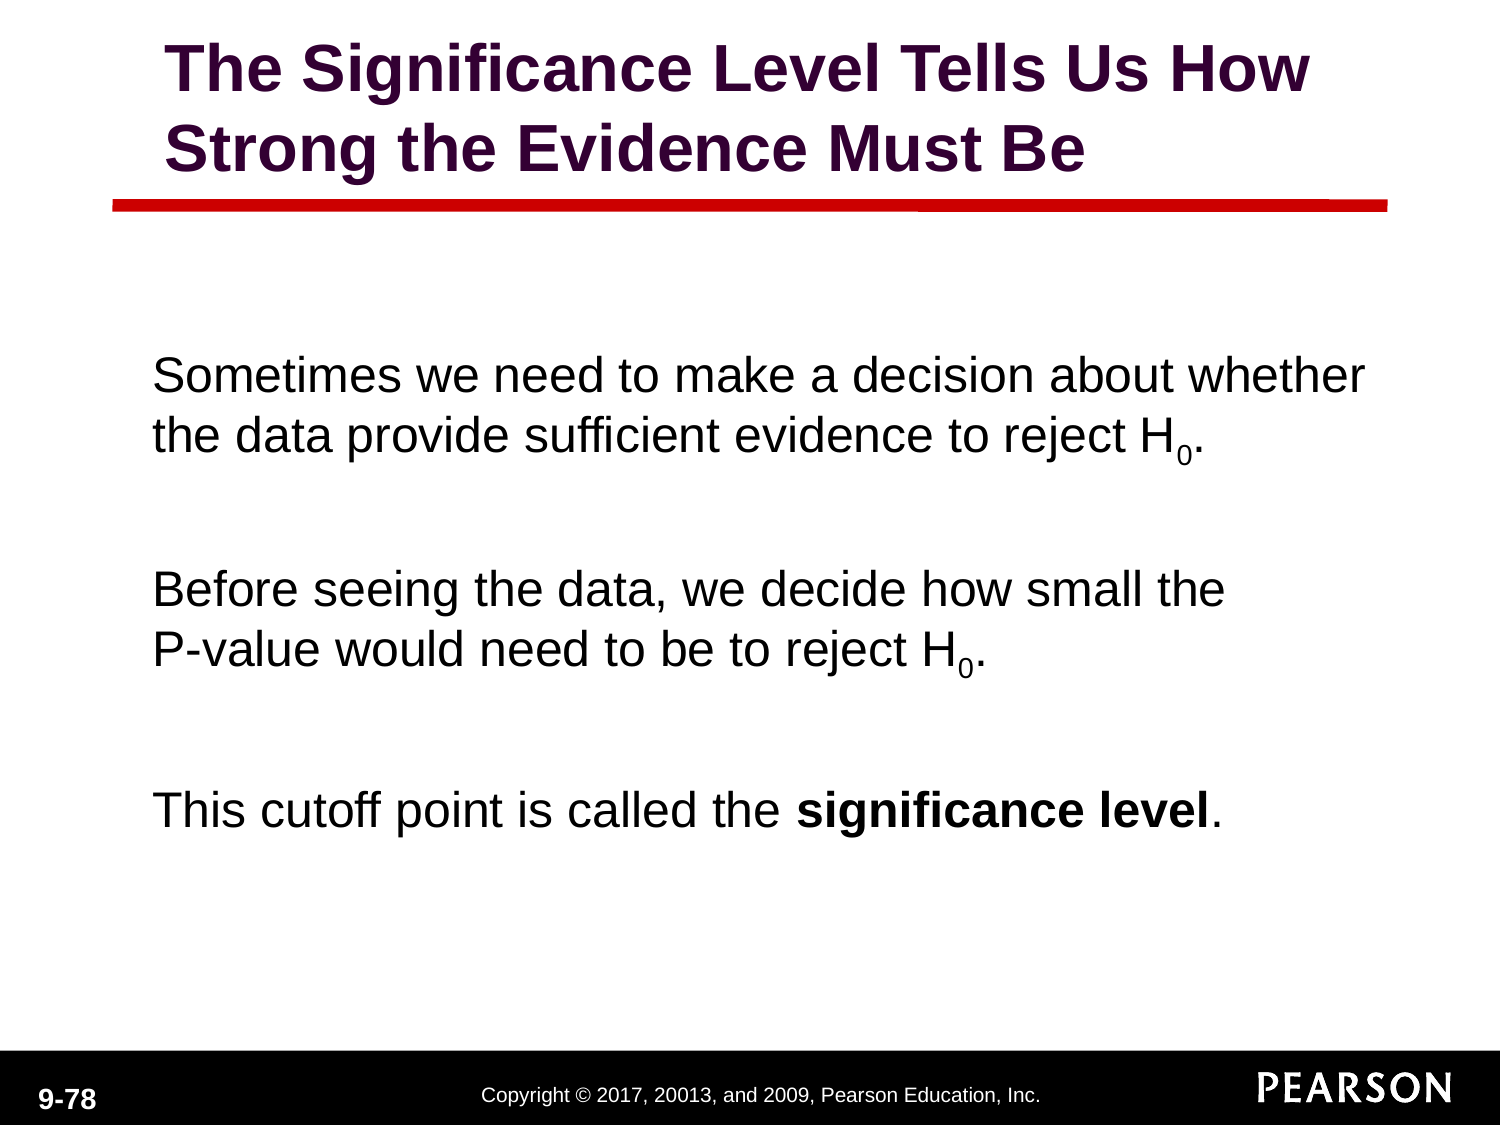

The Significance Level Tells Us How Strong the Evidence Must Be

Sometimes we need to make a decision about whether the data provide sufficient evidence to reject H0.

Before seeing the data, we decide how small the        P-value would need to be to reject H0.

This cutoff point is called the significance level.